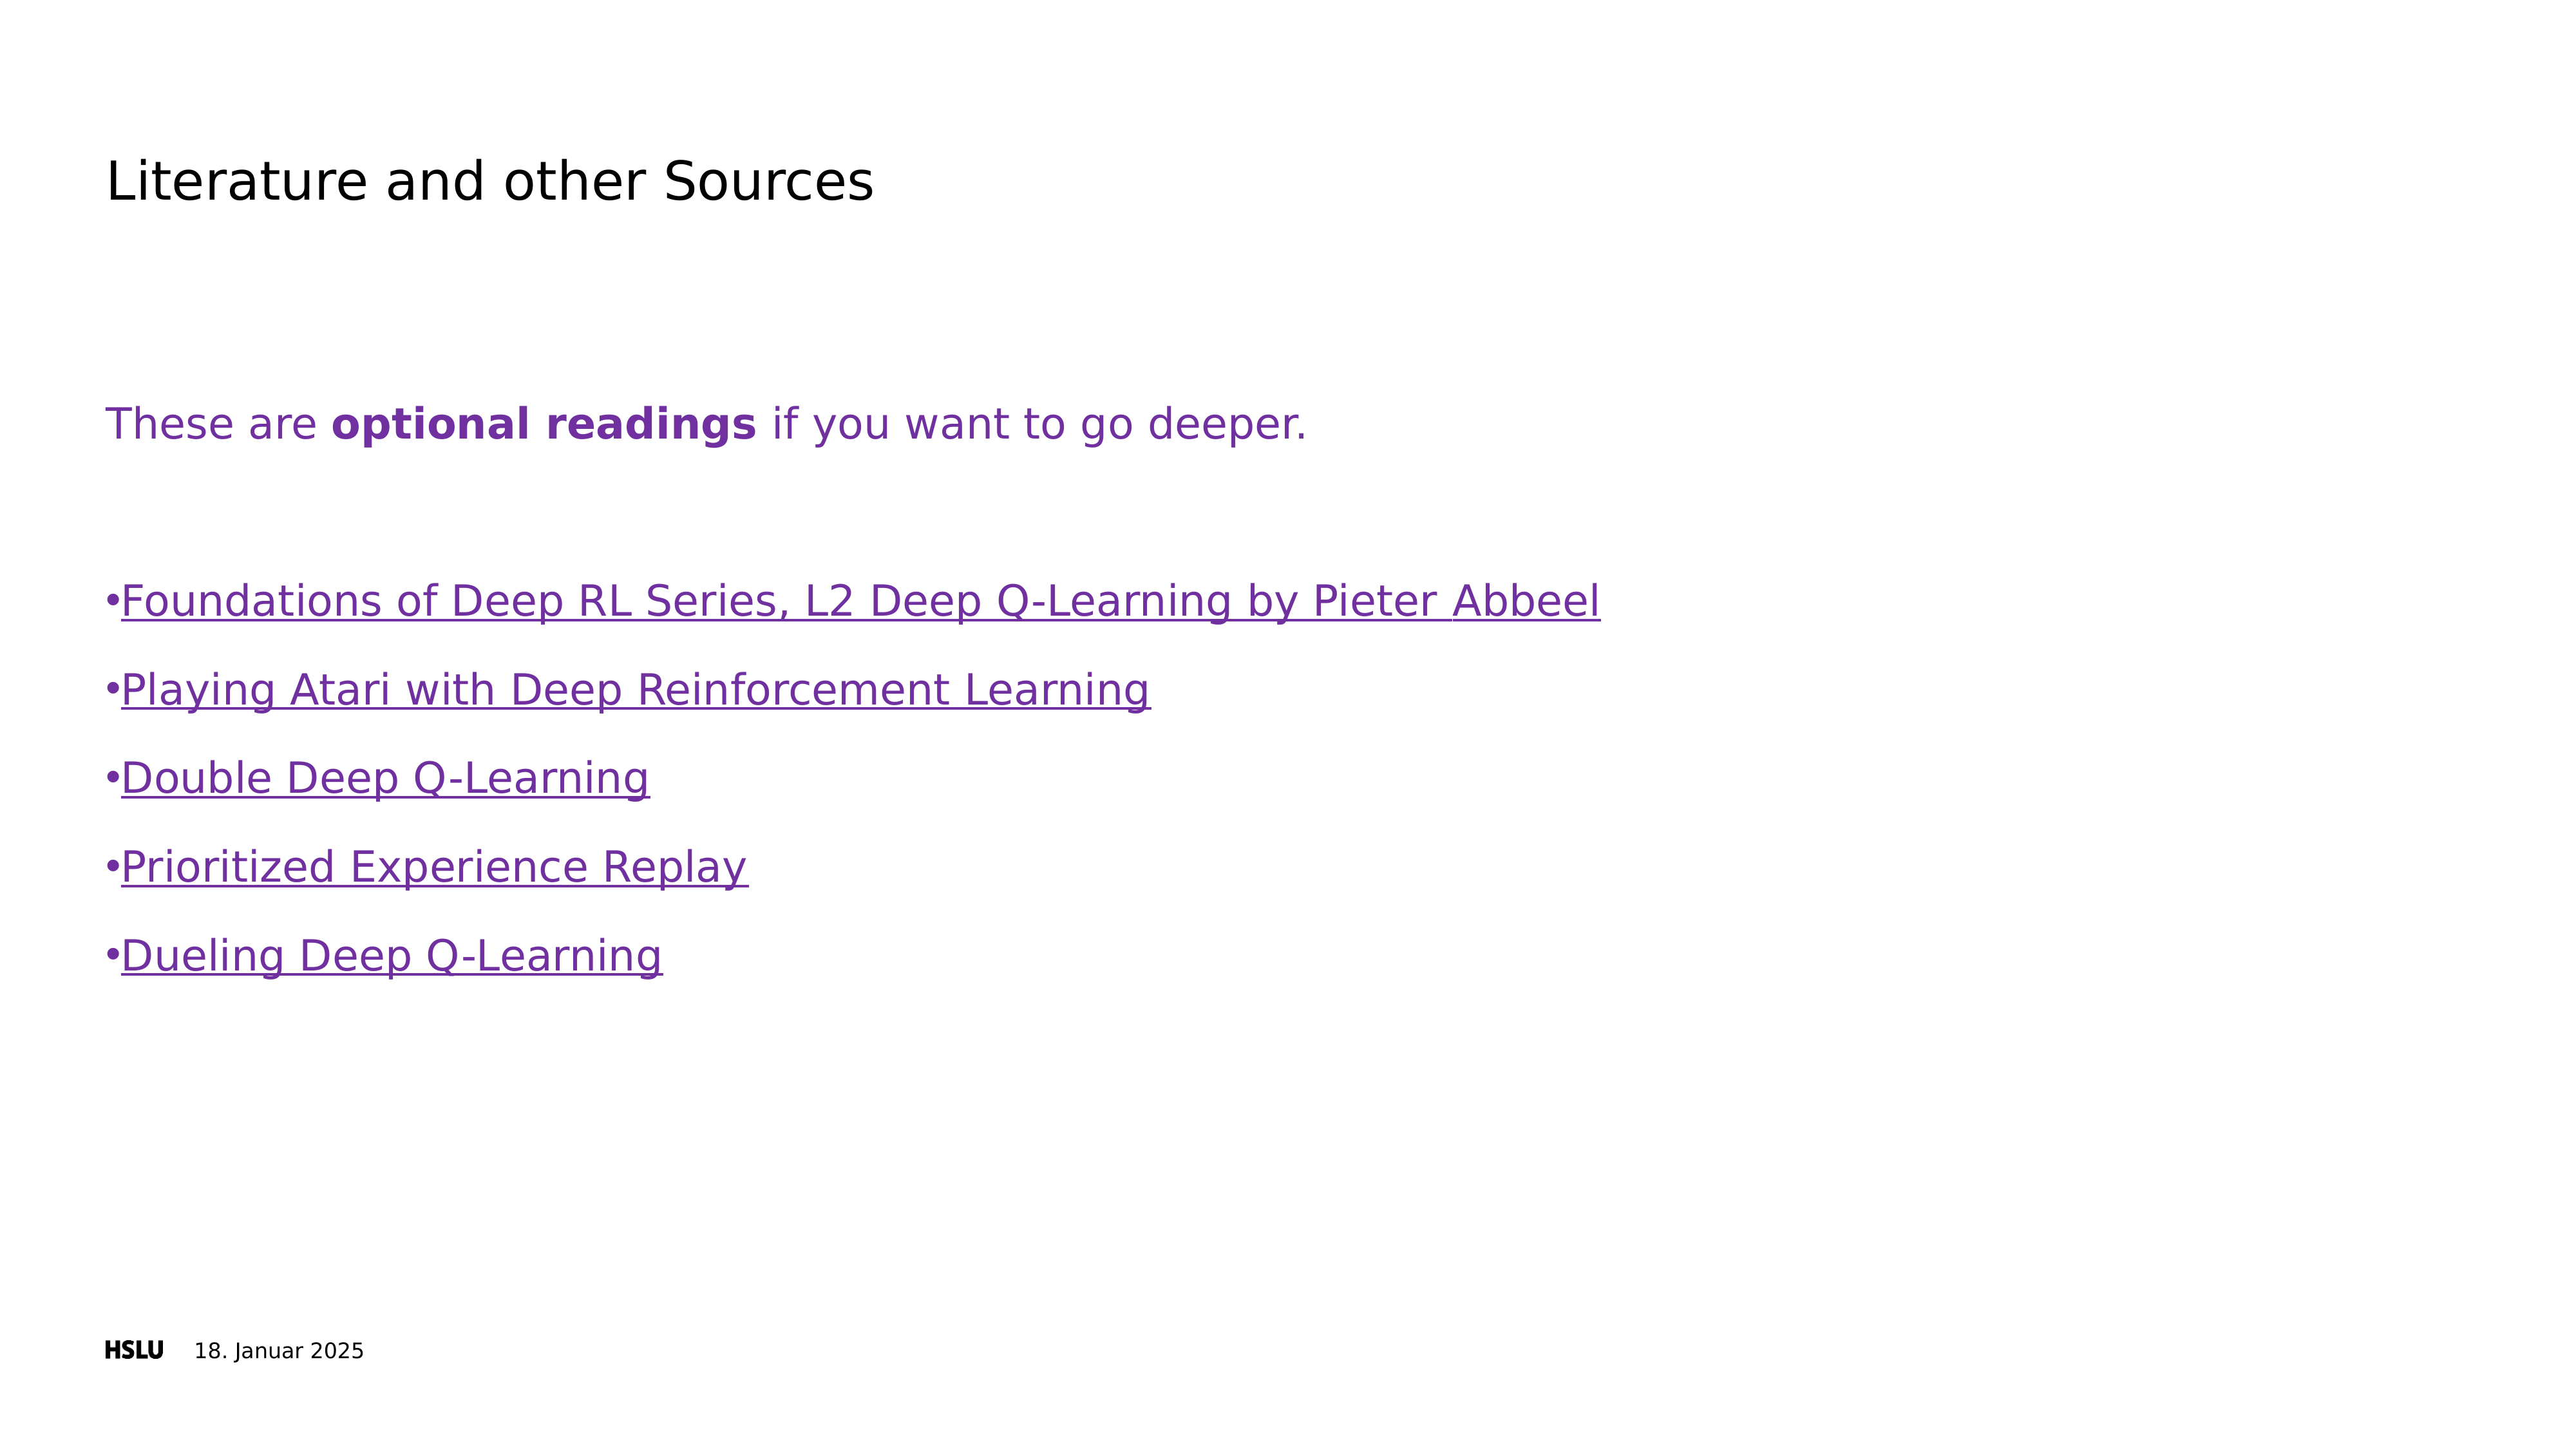

# Literature and other Sources
These are optional readings if you want to go deeper.

Foundations of Deep RL Series, L2 Deep Q-Learning by Pieter Abbeel
Playing Atari with Deep Reinforcement Learning
Double Deep Q-Learning
Prioritized Experience Replay
Dueling Deep Q-Learning

18. Januar 2025